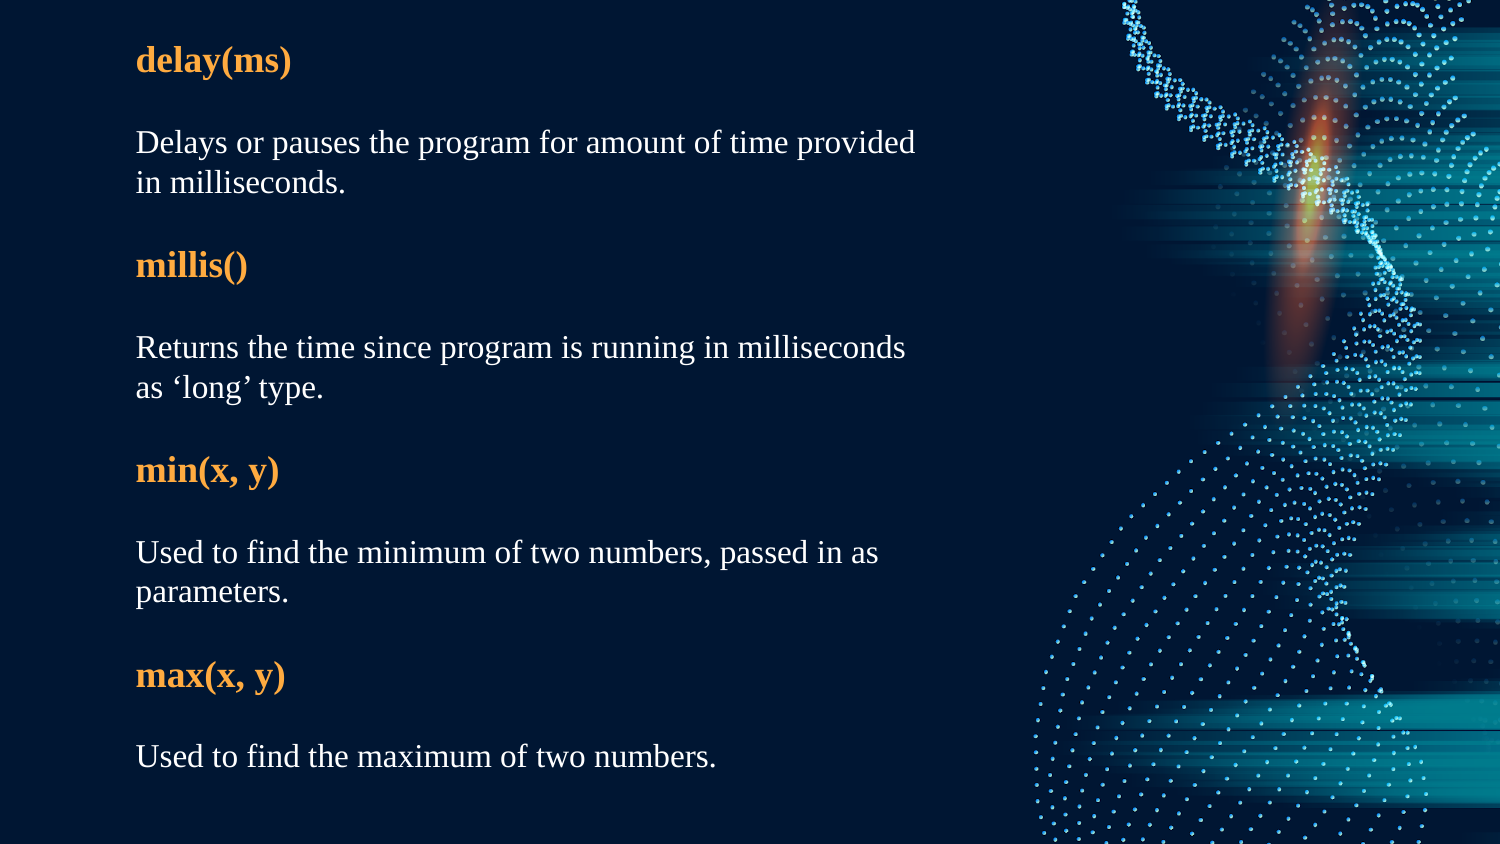

delay(ms)

Delays or pauses the program for amount of time provided in milliseconds.

millis()

Returns the time since program is running in milliseconds as ‘long’ type.

min(x, y)

Used to find the minimum of two numbers, passed in as parameters.

max(x, y)

Used to find the maximum of two numbers.